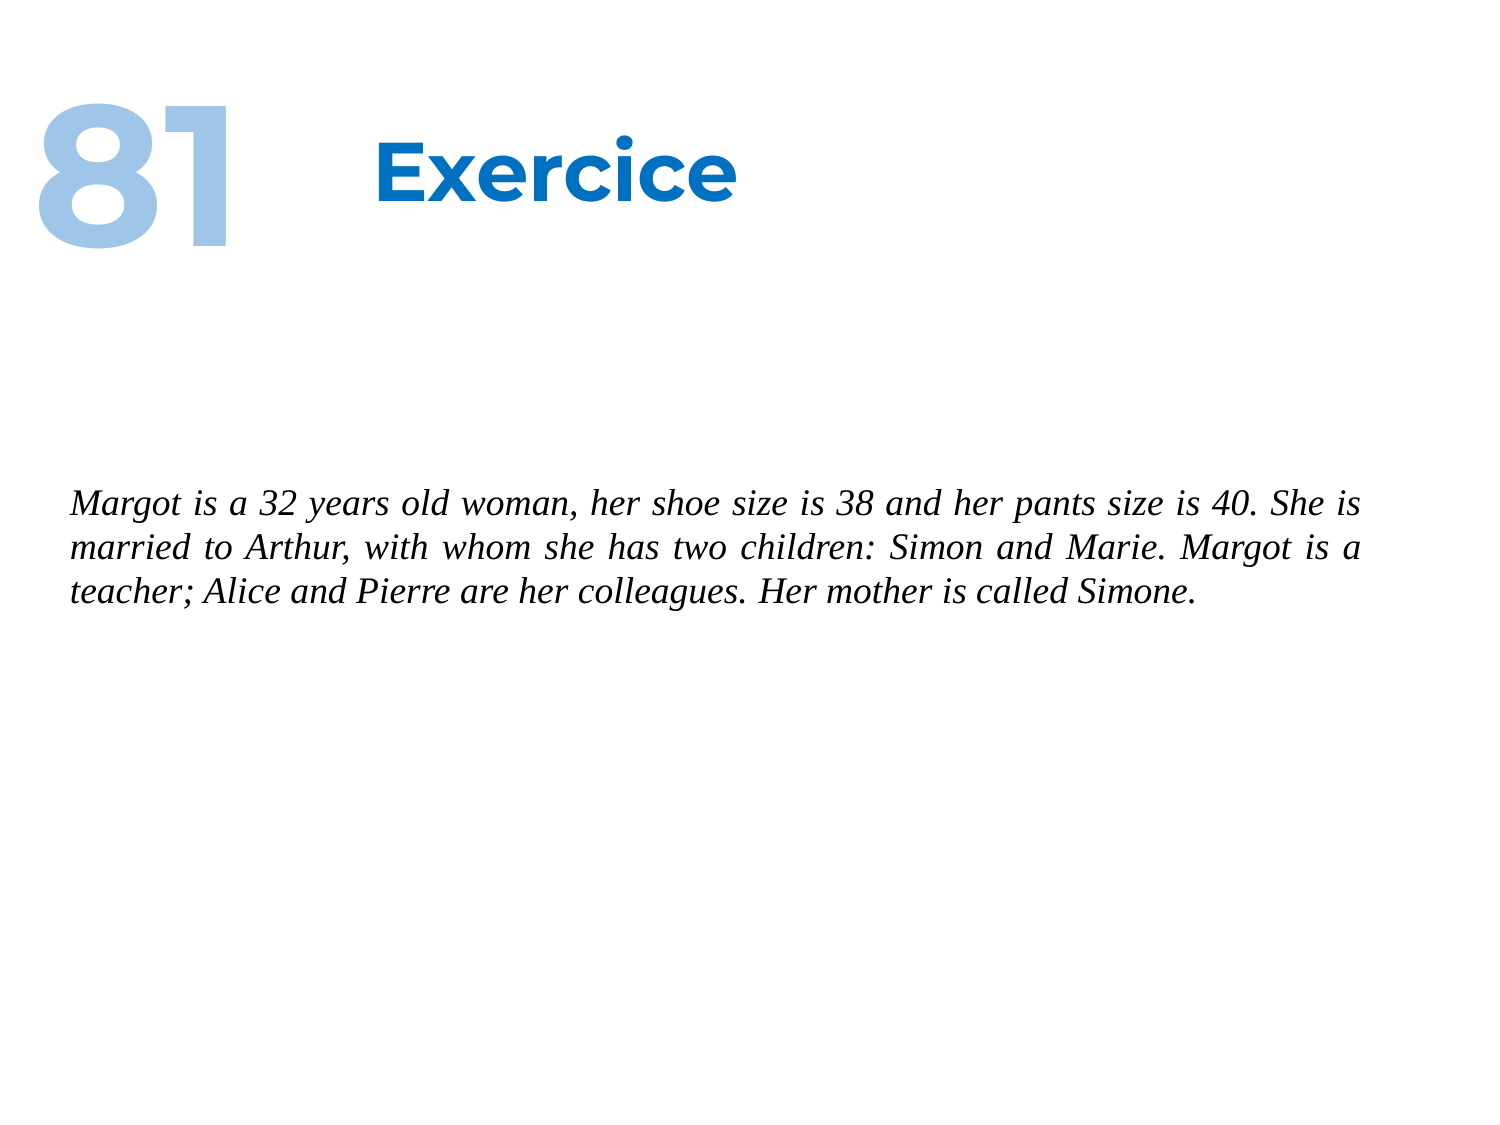

81
Exercice
Margot is a 32 years old woman, her shoe size is 38 and her pants size is 40. She is married to Arthur, with whom she has two children: Simon and Marie. Margot is a teacher; Alice and Pierre are her colleagues. Her mother is called Simone.